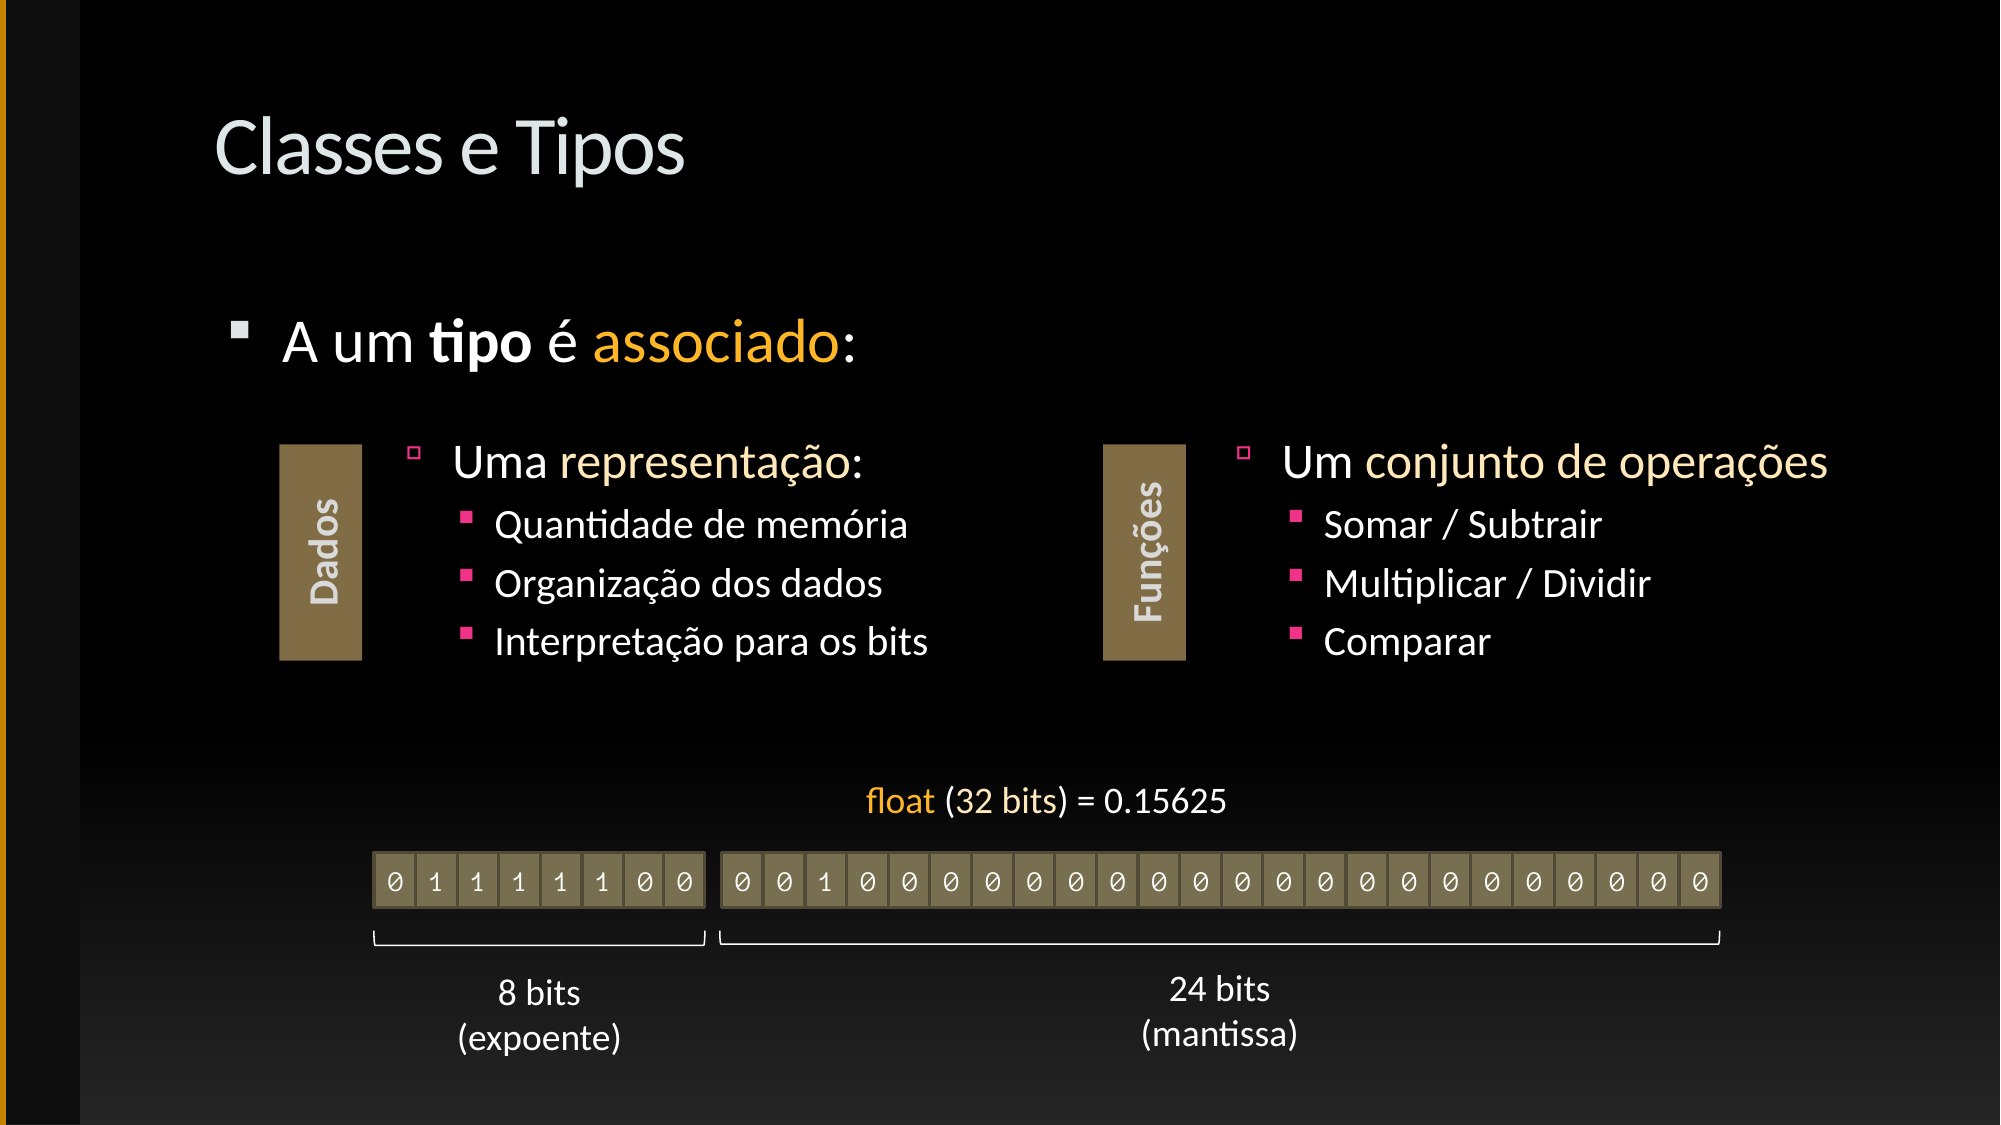

# Classes e Tipos
A um tipo é associado:
Uma representação:
Quantidade de memória
Organização dos dados
Interpretação para os bits
Um conjunto de operações
Somar / Subtrair
Multiplicar / Dividir
Comparar
Dados
Funções

float (32 bits) = 0.15625

0
1
1
1
1
1
0
0
0
1
0
0
0
0
0
0
0
0
0
0
0
0
0
0
0
0
0
0
0
0
0
0
24 bits
(mantissa)
8 bits
(expoente)